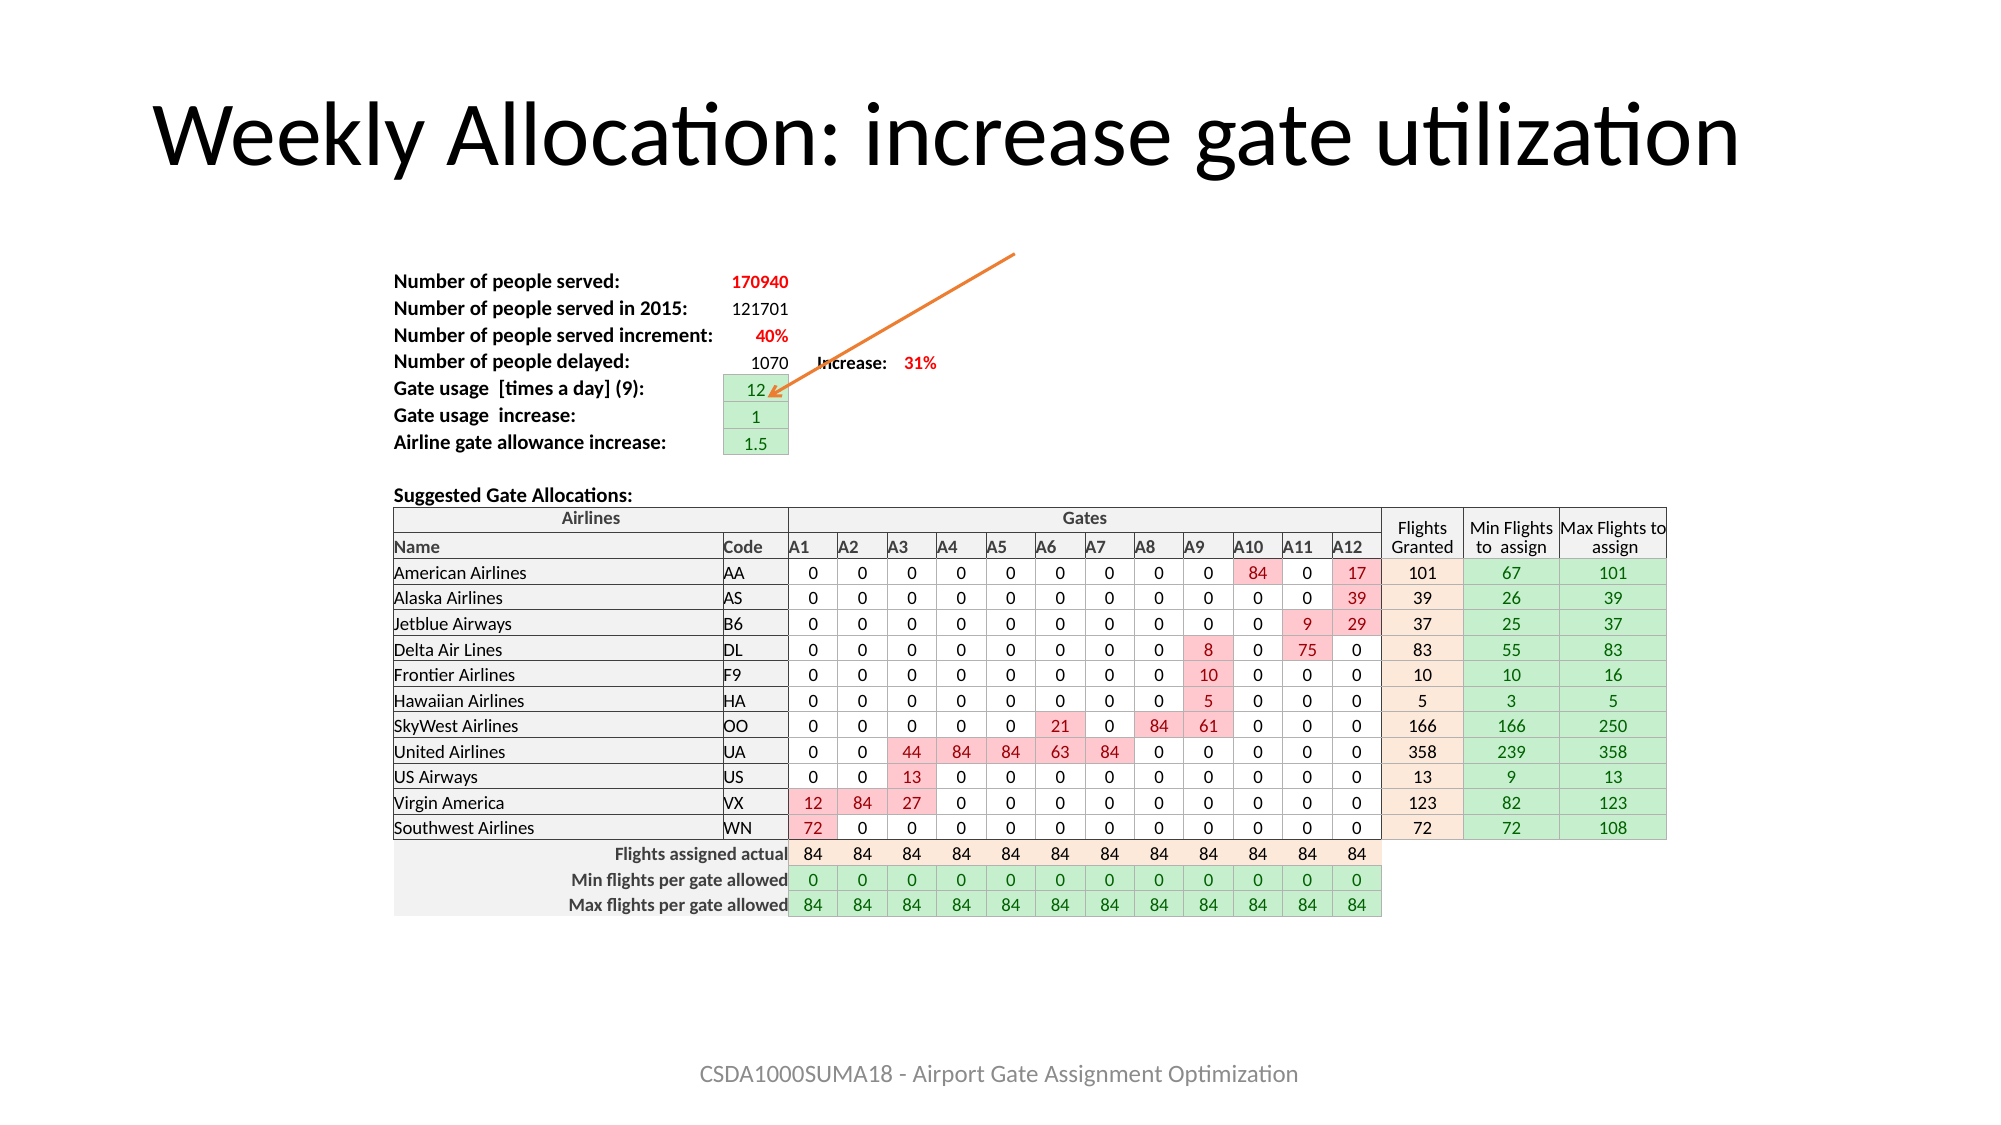

# Weekly Allocation: increase gate utilization
| Number of people served: | 170940 |  |  |  |  |  |  |  |  |  |  |  |  |  |  |  |
| --- | --- | --- | --- | --- | --- | --- | --- | --- | --- | --- | --- | --- | --- | --- | --- | --- |
| Number of people served in 2015: | 121701 |  |  |  |  |  |  |  |  |  |  |  |  |  |  |  |
| Number of people served increment: | 40% |  |  |  |  |  |  |  |  |  |  |  |  |  |  |  |
| Number of people delayed: | 1070 | Increase: |  | 31% |  |  |  |  |  |  |  |  |  |  |  |  |
| Gate usage [times a day] (9): | 12 |  |  |  |  |  |  |  |  |  |  |  |  |  |  |  |
| Gate usage increase: | 1 |  |  |  |  |  |  |  |  |  |  |  |  |  |  |  |
| Airline gate allowance increase: | 1.5 |  |  |  |  |  |  |  |  |  |  |  |  |  |  |  |
|  |  |  |  |  |  |  |  |  |  |  |  |  |  |  |  |  |
| Suggested Gate Allocations: |  |  |  |  |  |  |  |  |  |  |  |  |  |  |  |  |
| Airlines |  | Gates |  |  |  |  |  |  |  |  |  |  |  | Flights Granted | Min Flights to assign | Max Flights to assign |
| Name | Code | A1 | A2 | A3 | A4 | A5 | A6 | A7 | A8 | A9 | A10 | A11 | A12 |  |  |  |
| American Airlines | AA | 0 | 0 | 0 | 0 | 0 | 0 | 0 | 0 | 0 | 84 | 0 | 17 | 101 | 67 | 101 |
| Alaska Airlines | AS | 0 | 0 | 0 | 0 | 0 | 0 | 0 | 0 | 0 | 0 | 0 | 39 | 39 | 26 | 39 |
| Jetblue Airways | B6 | 0 | 0 | 0 | 0 | 0 | 0 | 0 | 0 | 0 | 0 | 9 | 29 | 37 | 25 | 37 |
| Delta Air Lines | DL | 0 | 0 | 0 | 0 | 0 | 0 | 0 | 0 | 8 | 0 | 75 | 0 | 83 | 55 | 83 |
| Frontier Airlines | F9 | 0 | 0 | 0 | 0 | 0 | 0 | 0 | 0 | 10 | 0 | 0 | 0 | 10 | 10 | 16 |
| Hawaiian Airlines | HA | 0 | 0 | 0 | 0 | 0 | 0 | 0 | 0 | 5 | 0 | 0 | 0 | 5 | 3 | 5 |
| SkyWest Airlines | OO | 0 | 0 | 0 | 0 | 0 | 21 | 0 | 84 | 61 | 0 | 0 | 0 | 166 | 166 | 250 |
| United Airlines | UA | 0 | 0 | 44 | 84 | 84 | 63 | 84 | 0 | 0 | 0 | 0 | 0 | 358 | 239 | 358 |
| US Airways | US | 0 | 0 | 13 | 0 | 0 | 0 | 0 | 0 | 0 | 0 | 0 | 0 | 13 | 9 | 13 |
| Virgin America | VX | 12 | 84 | 27 | 0 | 0 | 0 | 0 | 0 | 0 | 0 | 0 | 0 | 123 | 82 | 123 |
| Southwest Airlines | WN | 72 | 0 | 0 | 0 | 0 | 0 | 0 | 0 | 0 | 0 | 0 | 0 | 72 | 72 | 108 |
| Flights assigned actual |  | 84 | 84 | 84 | 84 | 84 | 84 | 84 | 84 | 84 | 84 | 84 | 84 |  |  |  |
| Min flights per gate allowed |  | 0 | 0 | 0 | 0 | 0 | 0 | 0 | 0 | 0 | 0 | 0 | 0 |  |  |  |
| Max flights per gate allowed |  | 84 | 84 | 84 | 84 | 84 | 84 | 84 | 84 | 84 | 84 | 84 | 84 |  |  |  |
CSDA1000SUMA18 - Airport Gate Assignment Optimization